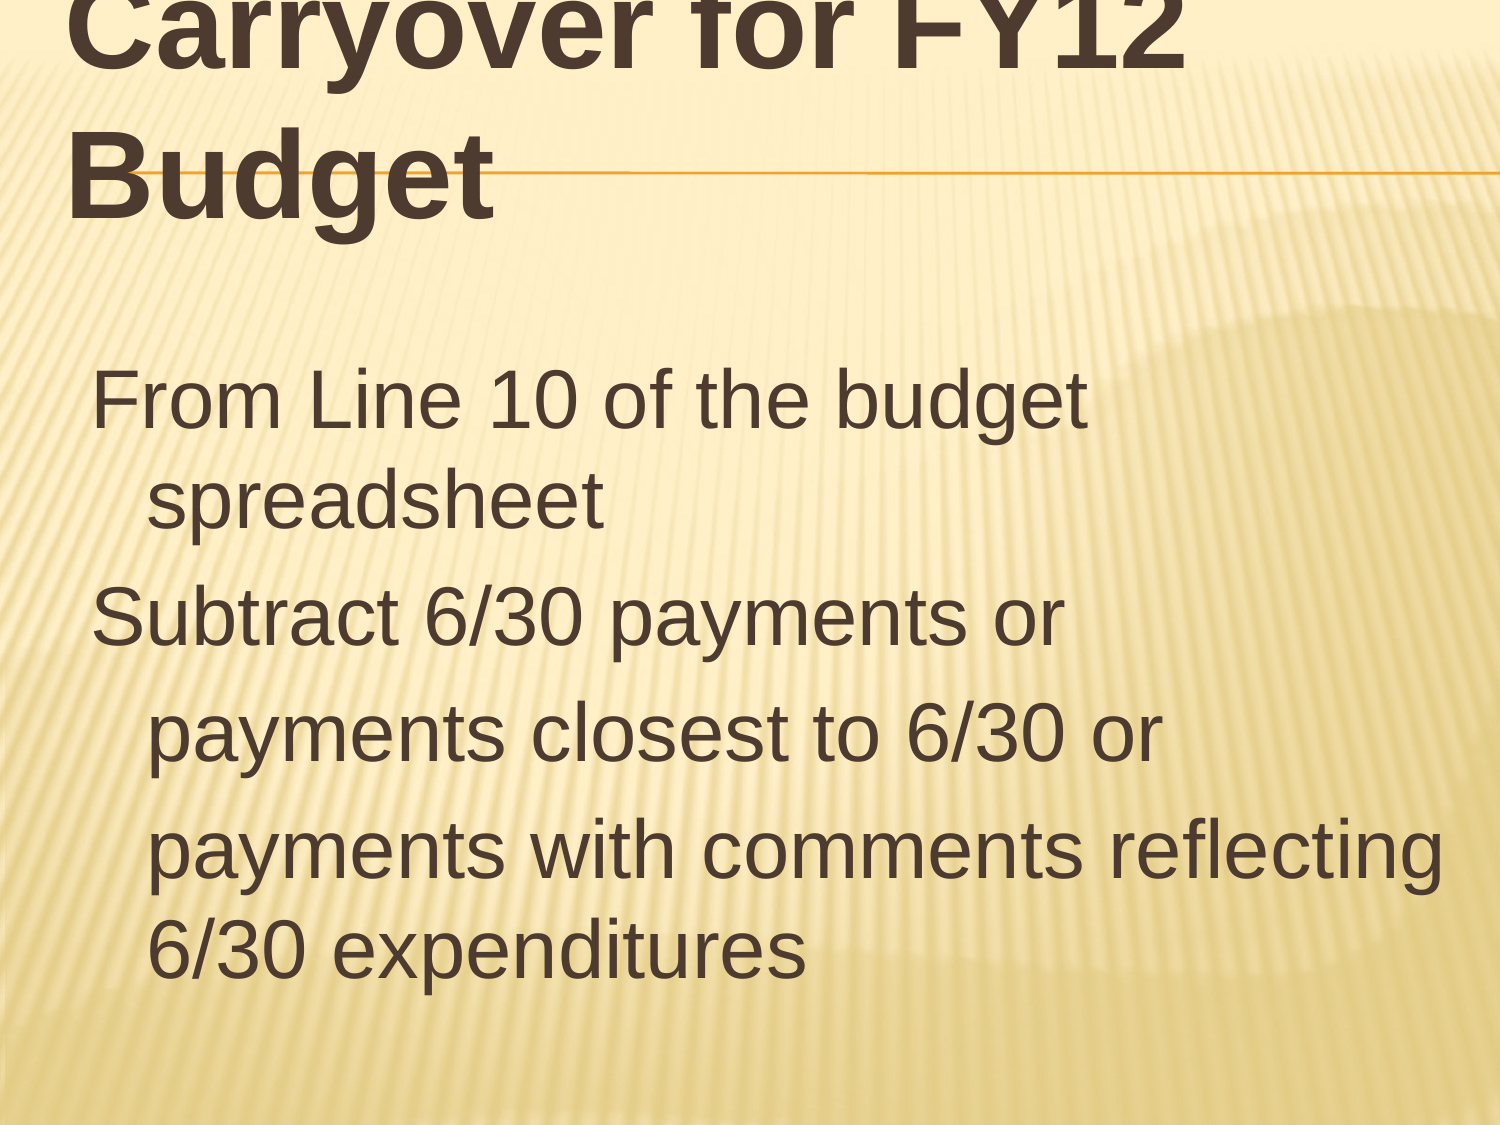

# Carryover for FY12 Budget
From Line 10 of the budget spreadsheet
Subtract 6/30 payments or
	payments closest to 6/30 or
	payments with comments reflecting 6/30 expenditures